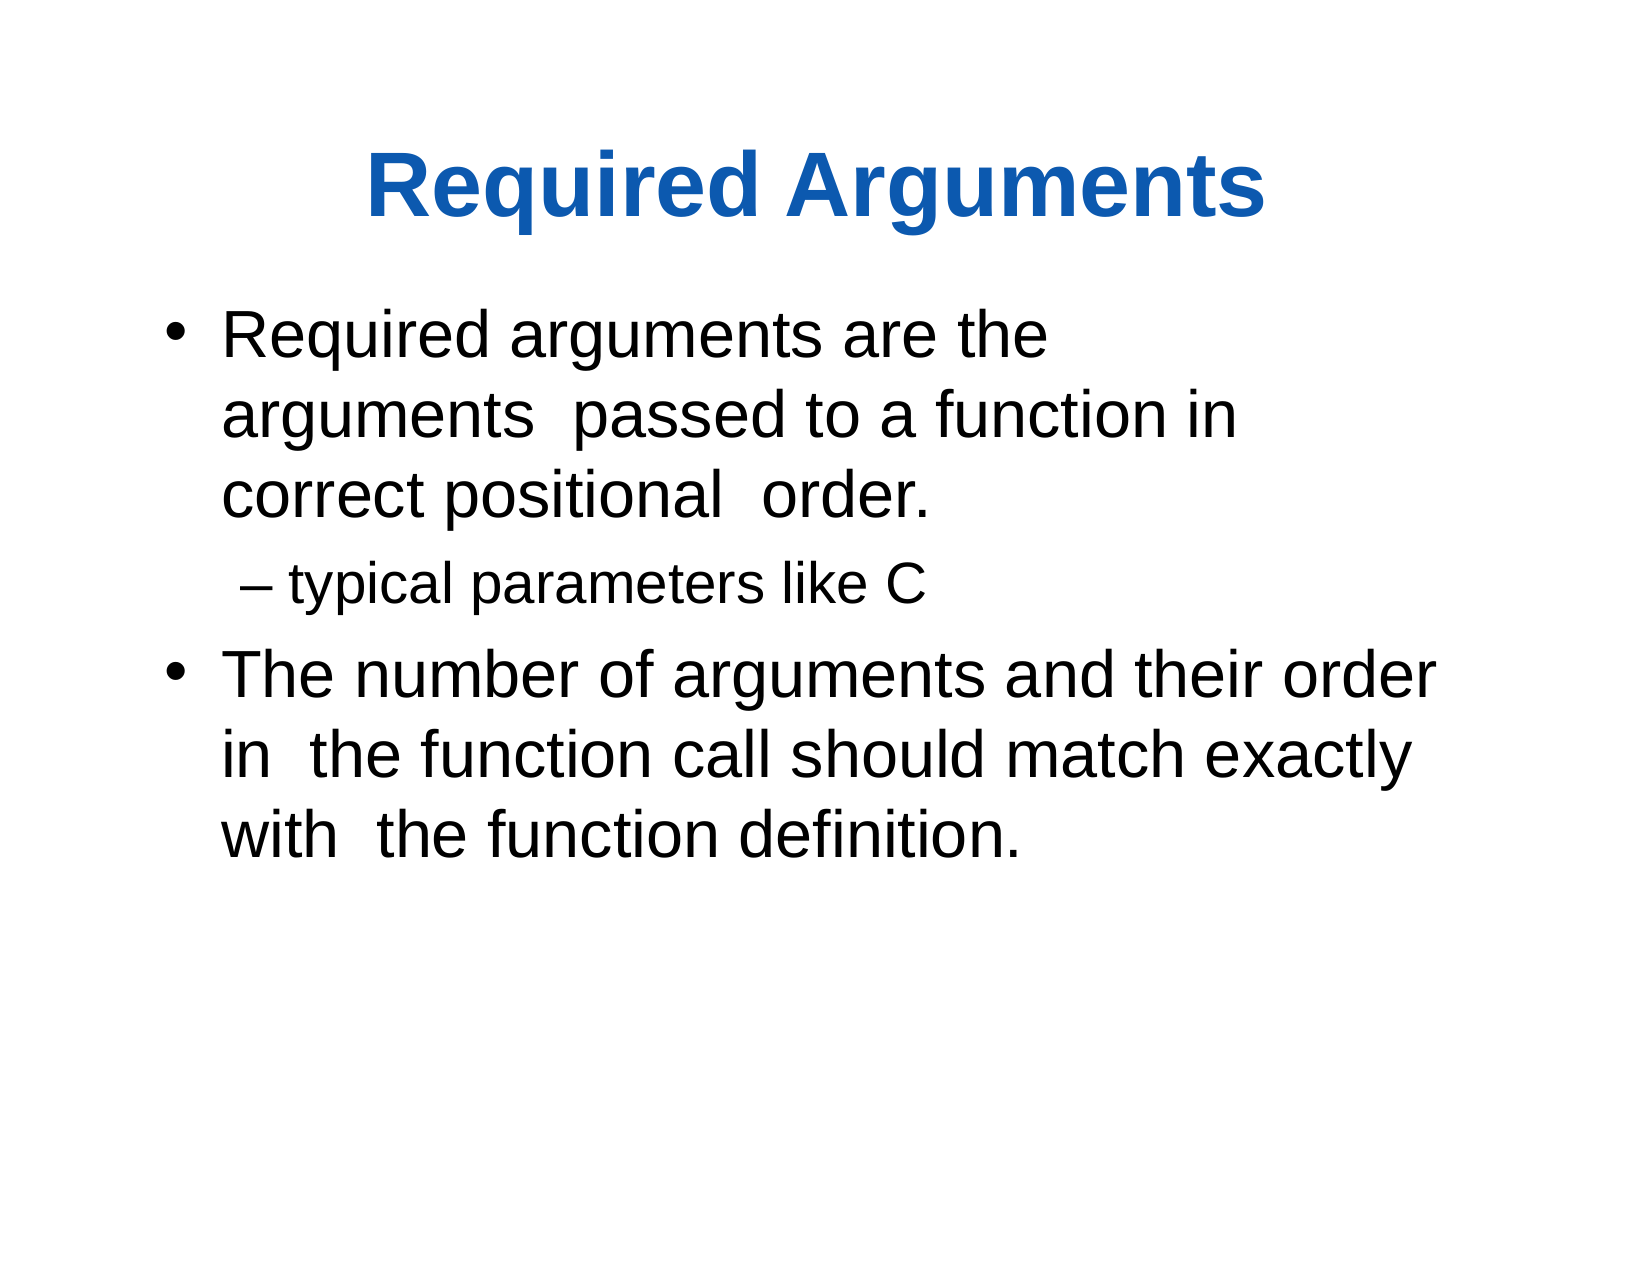

# Required Arguments
Required arguments are the arguments  passed to a function in correct positional  order.
– typical parameters like C
The number of arguments and their order in  the function call should match exactly with  the function definition.